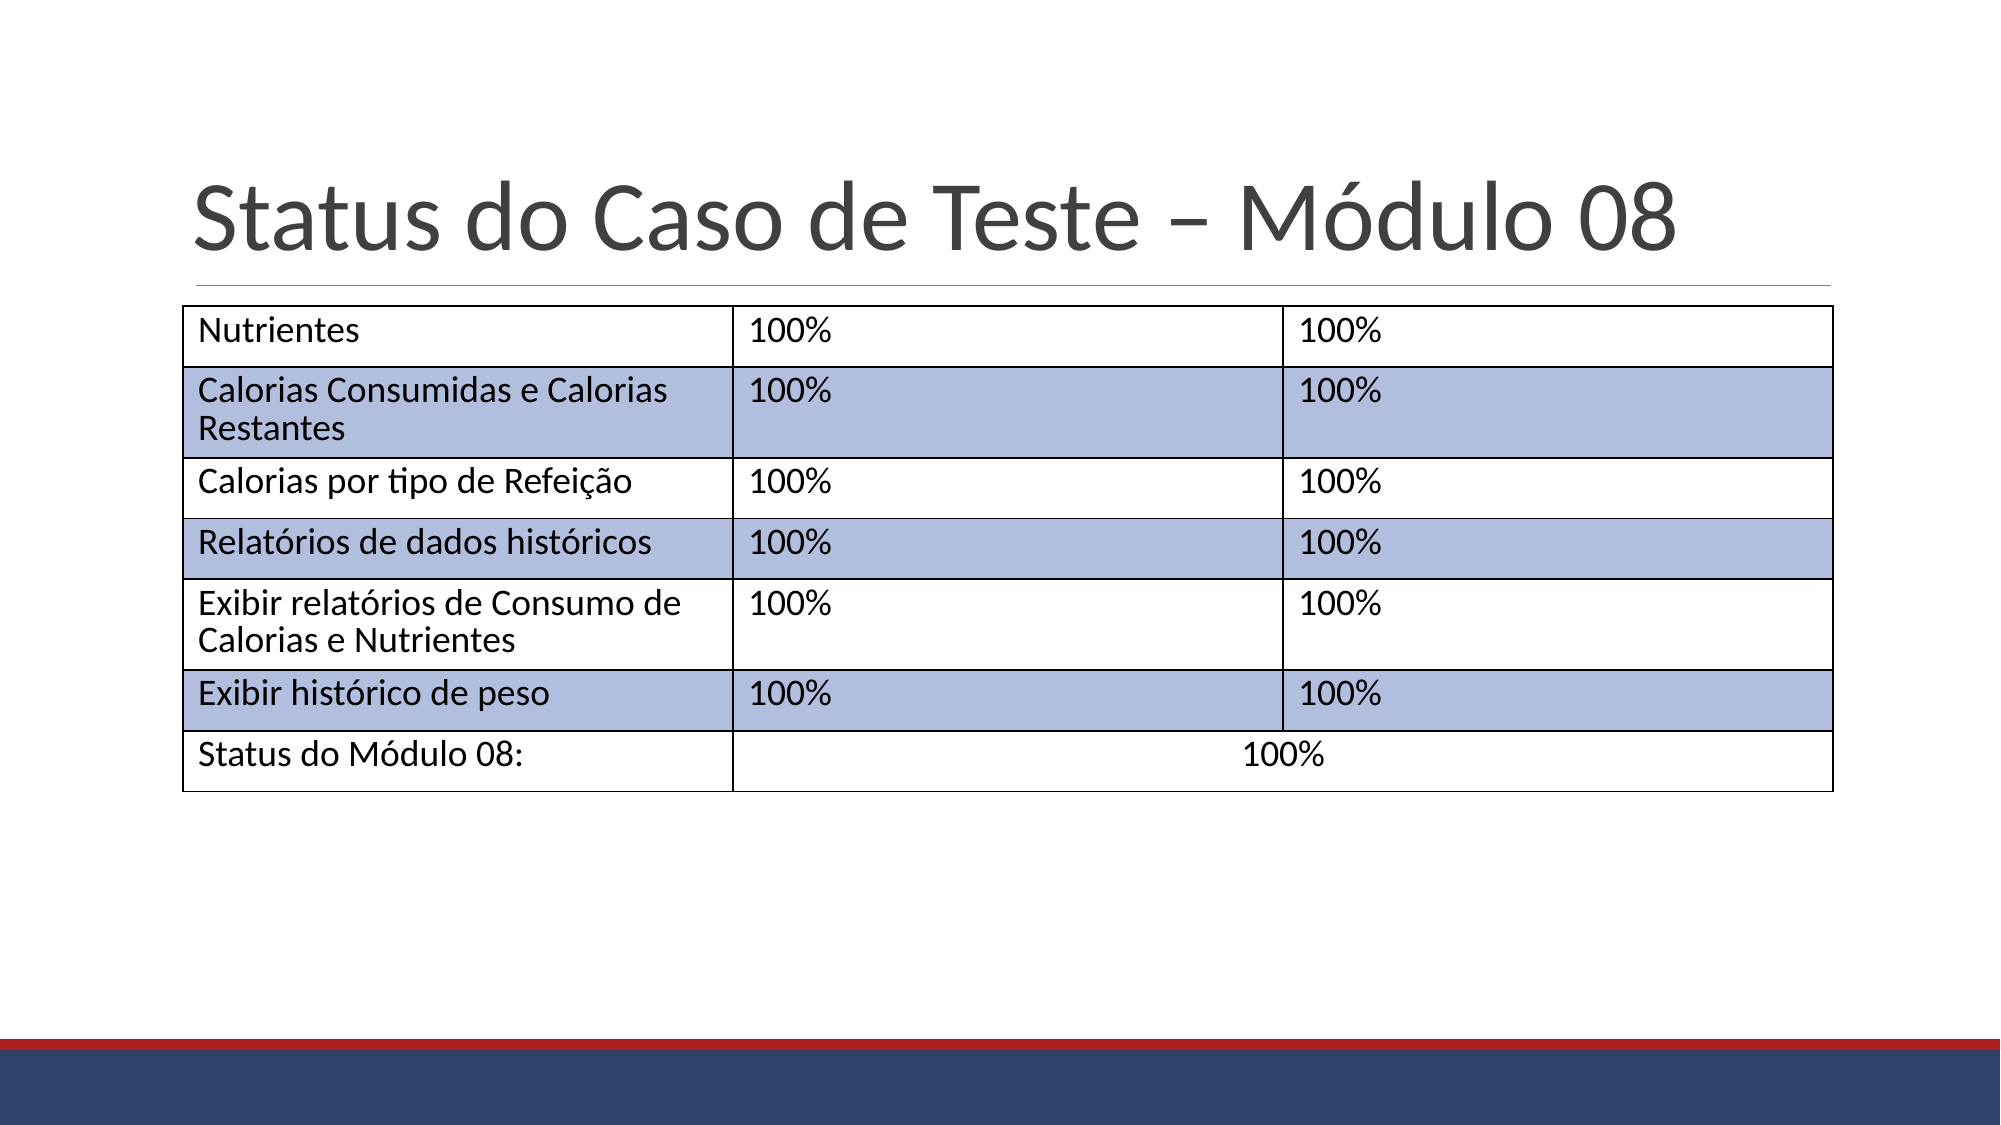

Status do Caso de Teste – Módulo 08
| Nutrientes | 100% | 100% |
| --- | --- | --- |
| Calorias Consumidas e Calorias Restantes | 100% | 100% |
| Calorias por tipo de Refeição | 100% | 100% |
| Relatórios de dados históricos | 100% | 100% |
| Exibir relatórios de Consumo de Calorias e Nutrientes | 100% | 100% |
| Exibir histórico de peso | 100% | 100% |
| Status do Módulo 08: | 100% |  |